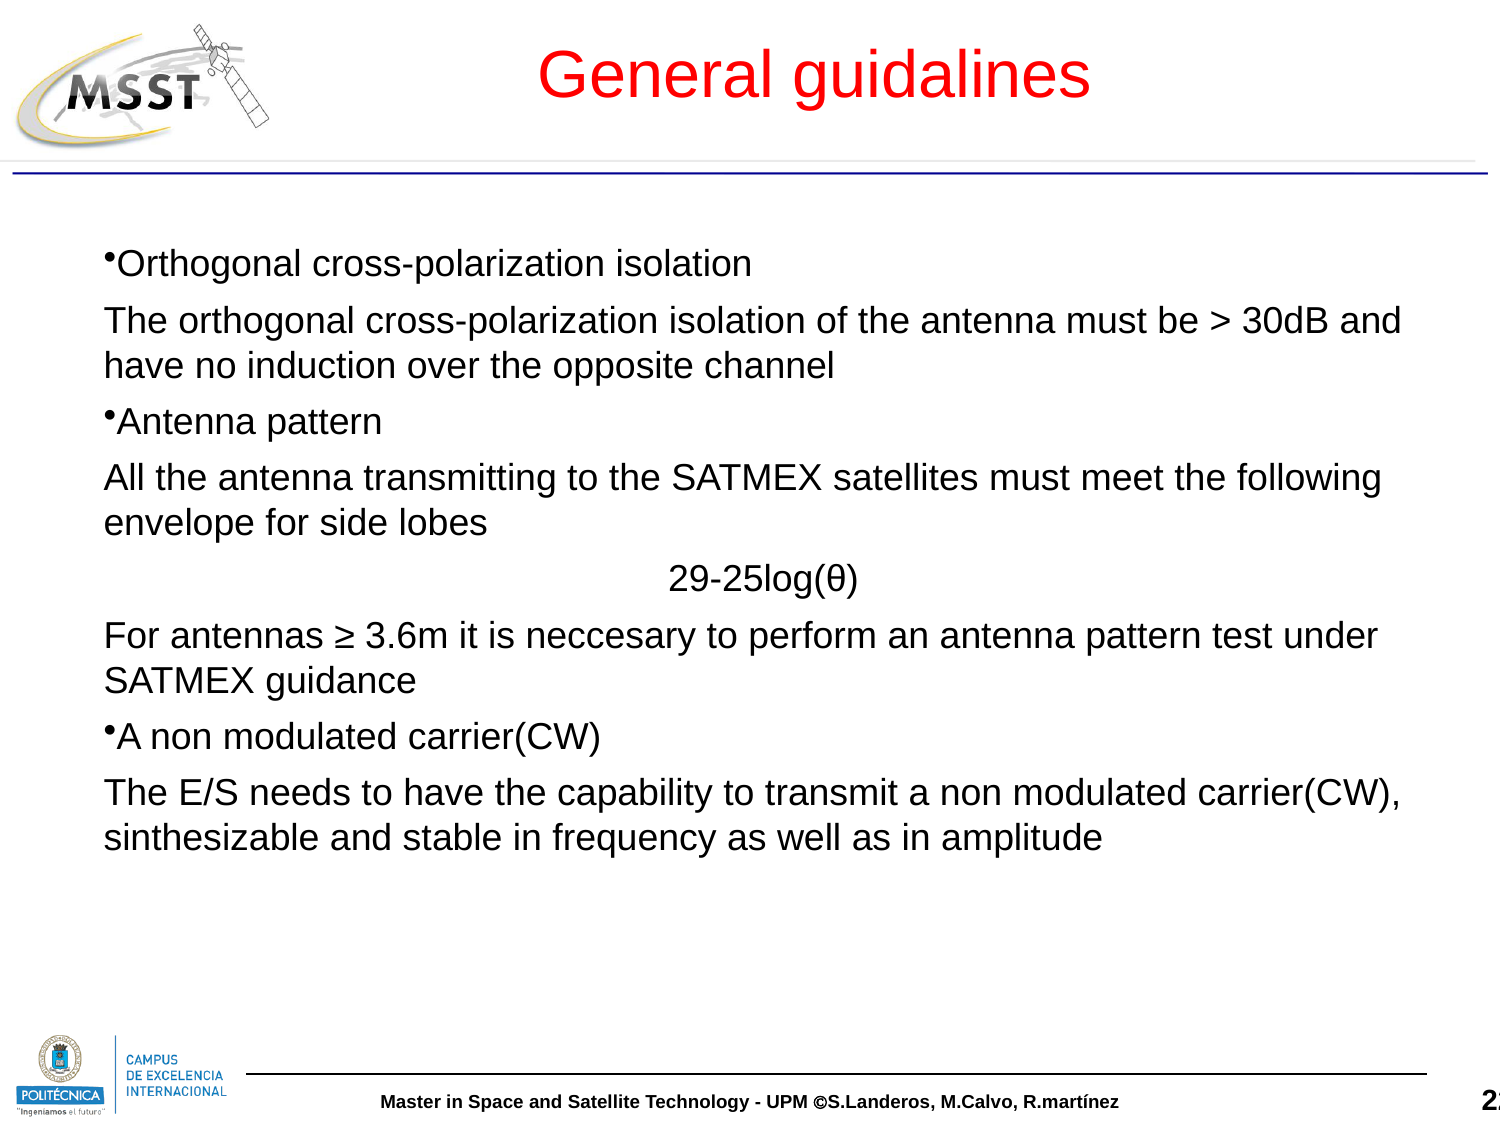

General guidalines
Orthogonal cross-polarization isolation
The orthogonal cross-polarization isolation of the antenna must be > 30dB and have no induction over the opposite channel
Antenna pattern
All the antenna transmitting to the SATMEX satellites must meet the following envelope for side lobes
29-25log(θ)
For antennas ≥ 3.6m it is neccesary to perform an antenna pattern test under SATMEX guidance
A non modulated carrier(CW)
The E/S needs to have the capability to transmit a non modulated carrier(CW), sinthesizable and stable in frequency as well as in amplitude